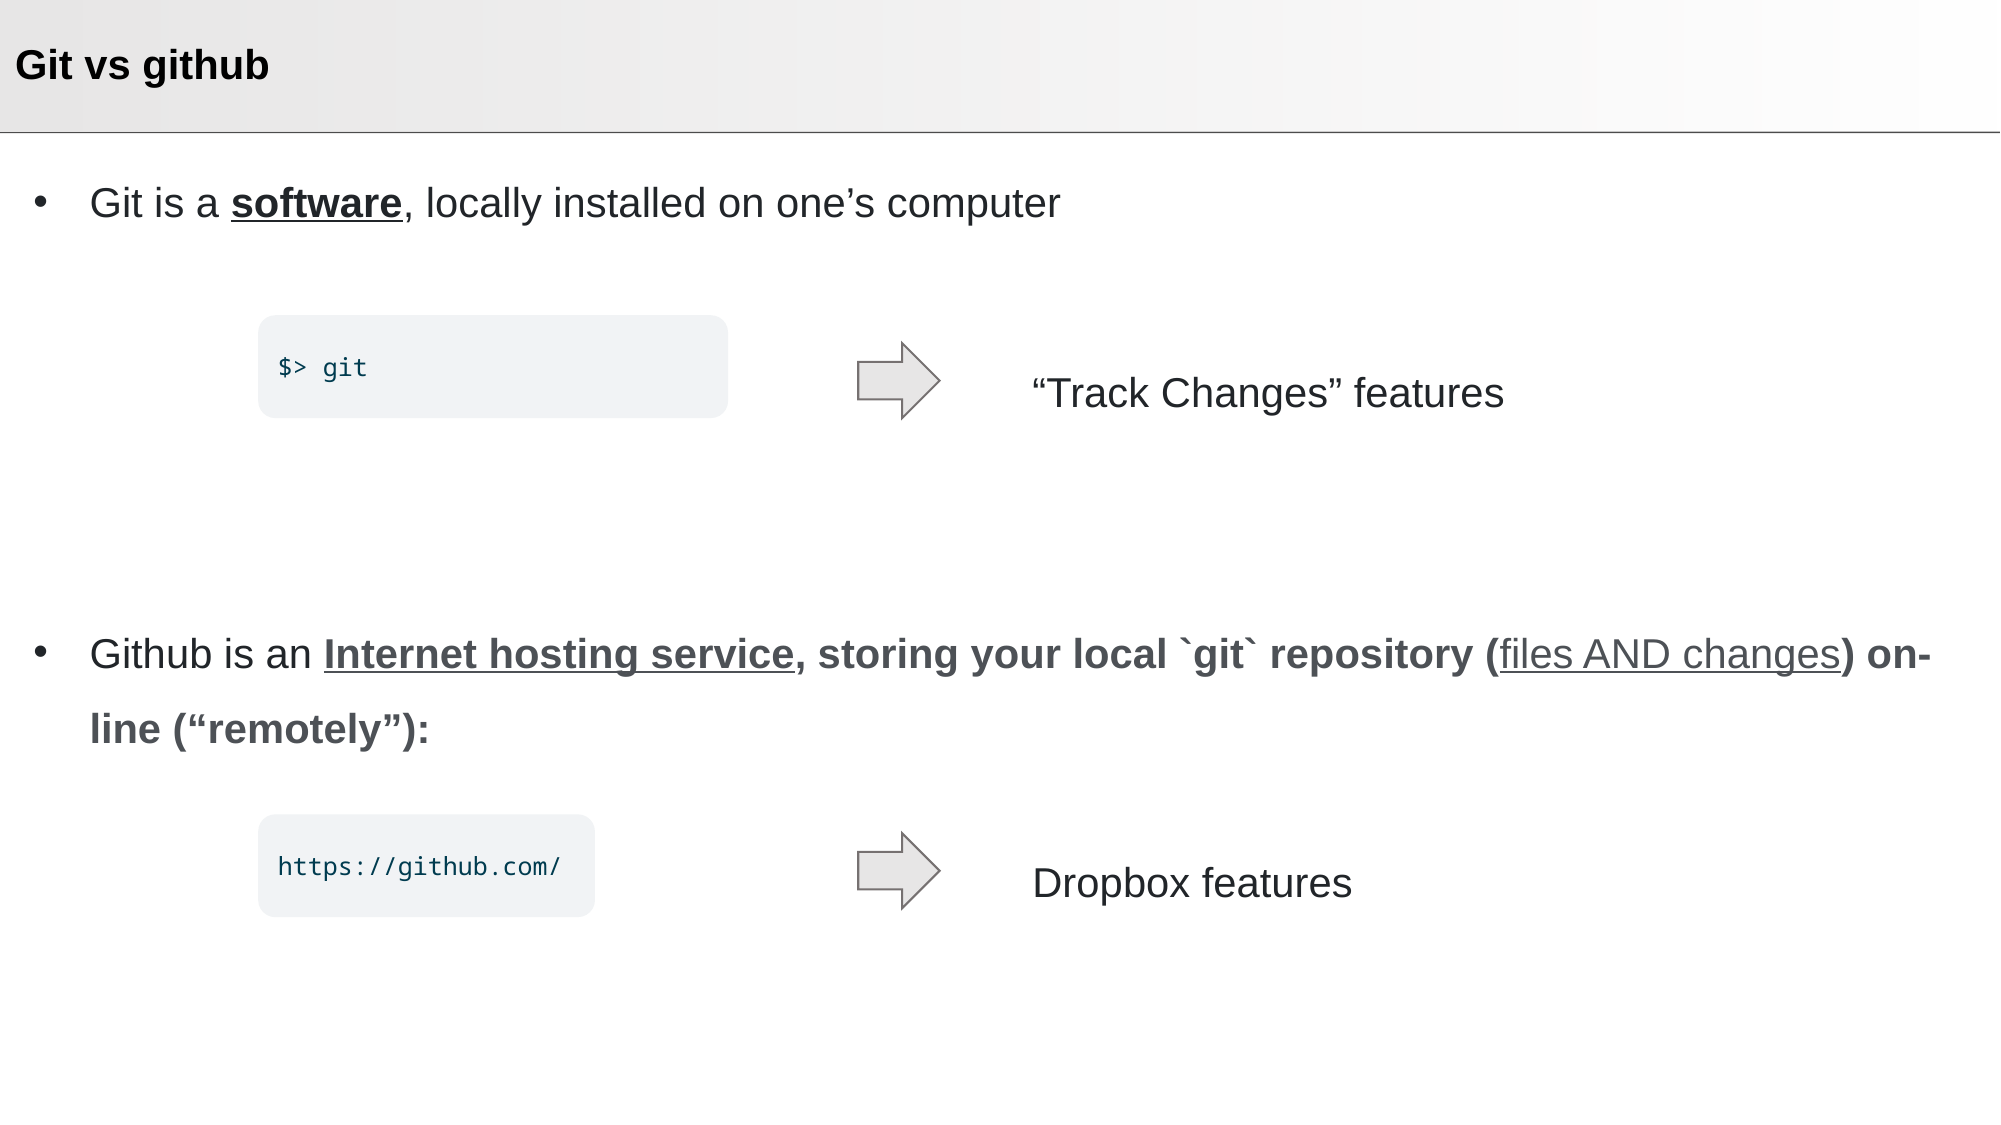

# Git vs github
Git is a software, locally installed on one’s computer

Github is an Internet hosting service, storing your local `git` repository (files AND changes) on-line (“remotely”):
$> git

“Track Changes” features
https://github.com/

Dropbox features